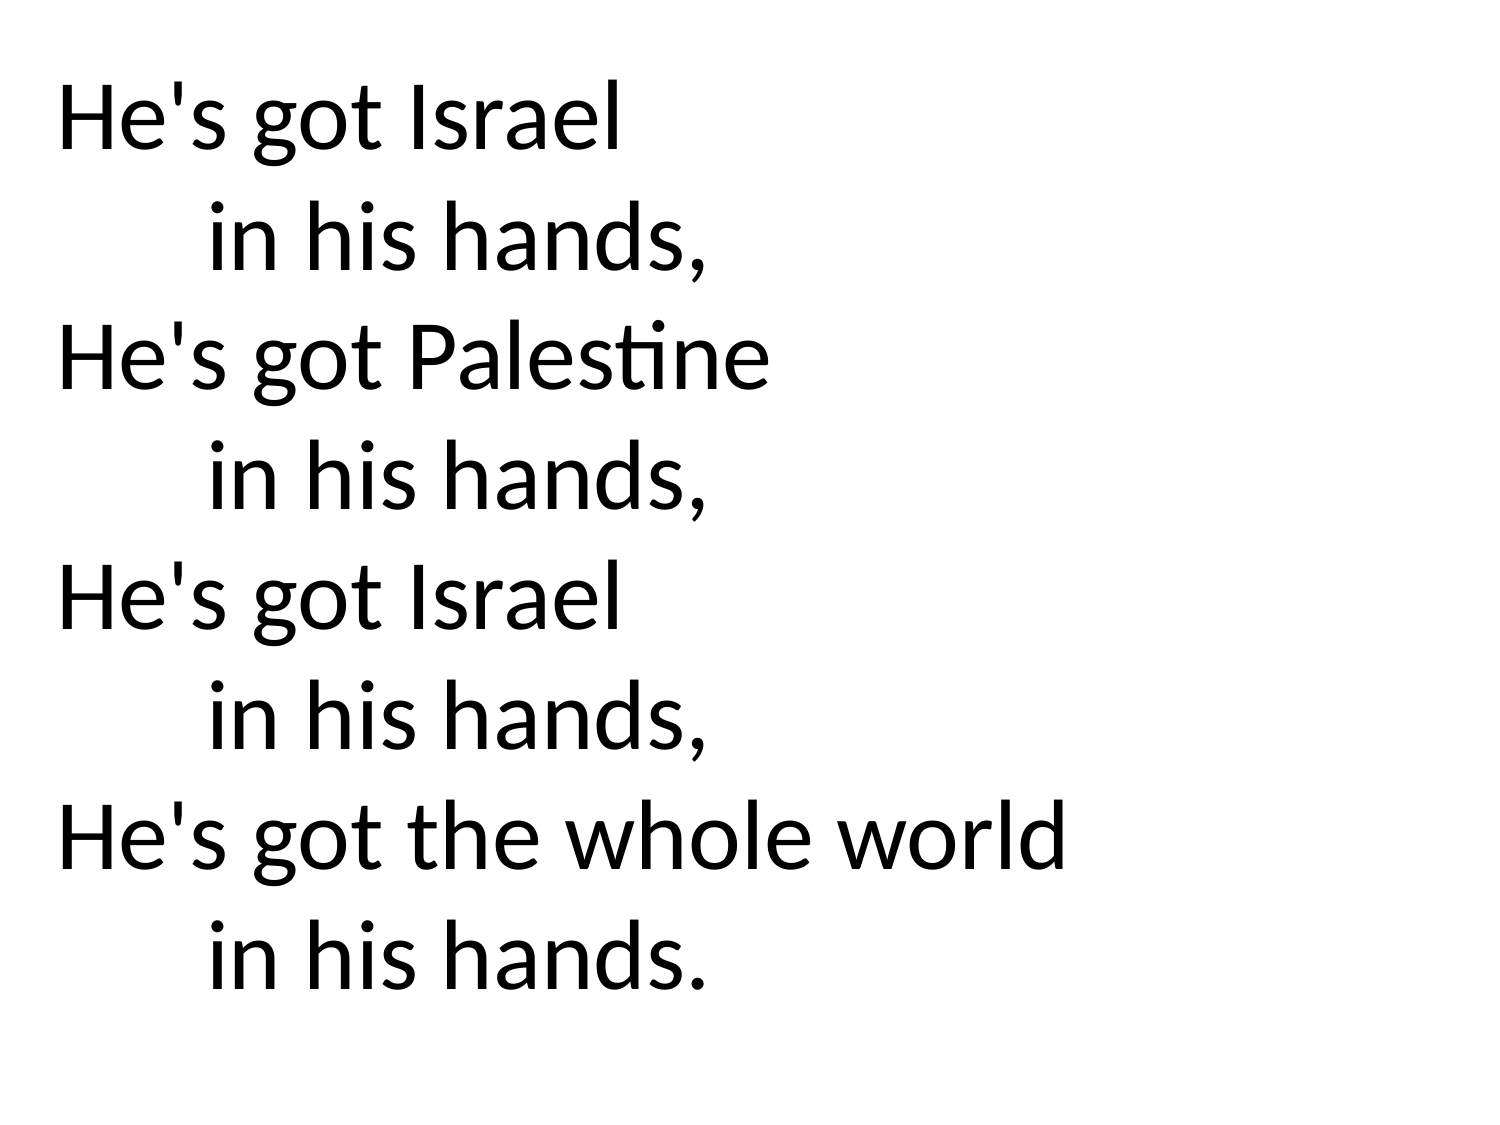

He's got Israel
	in his hands,
He's got Palestine
	in his hands,
He's got Israel
	in his hands,
He's got the whole world
	in his hands.